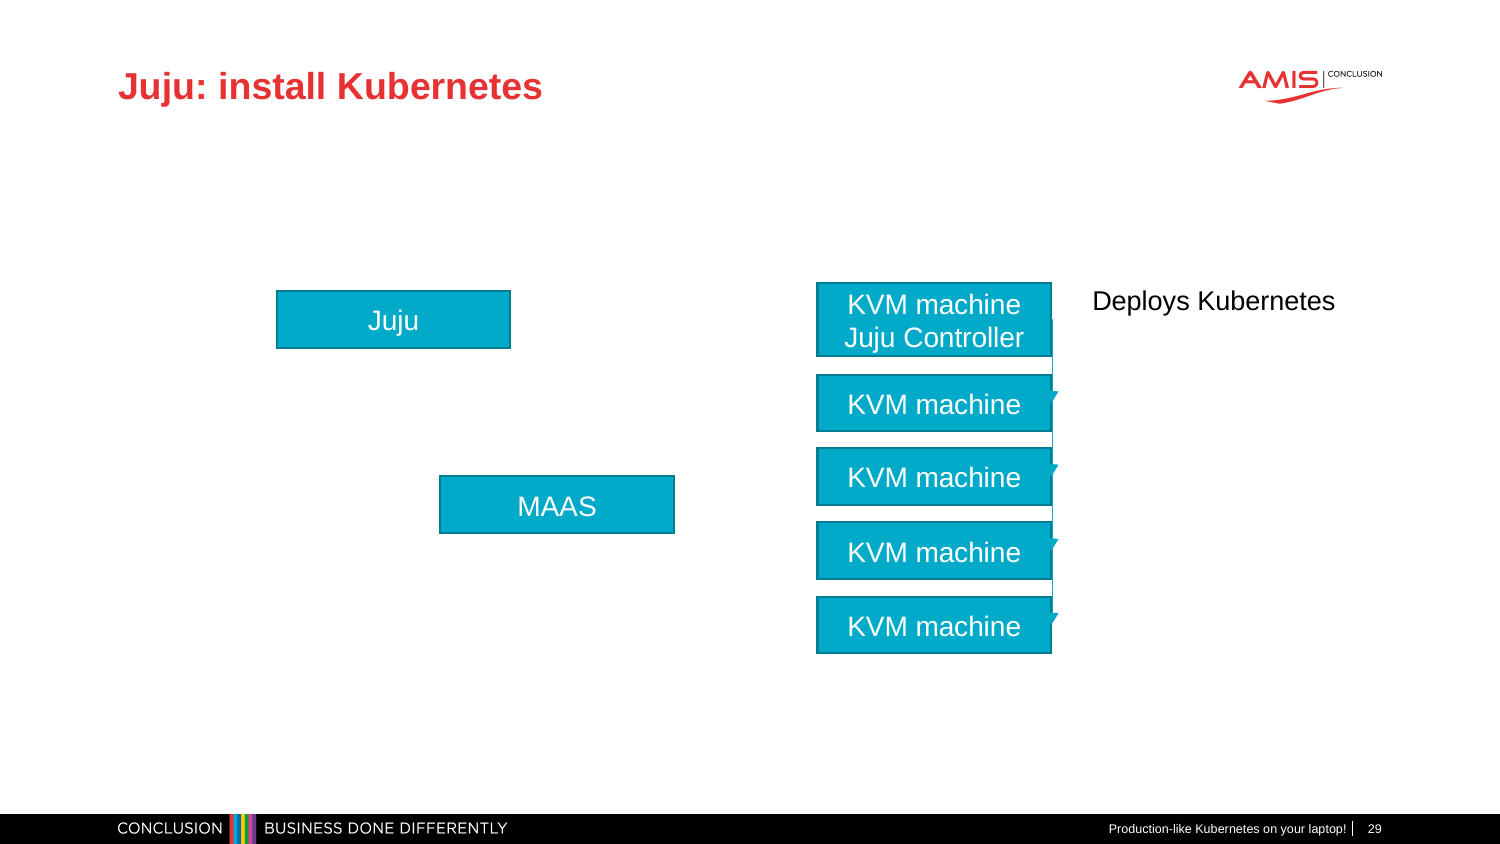

# Juju: install Kubernetes
KVM machine
Juju Controller
Deploys Kubernetes
Juju
KVM machine
KVM machine
MAAS
KVM machine
KVM machine
Production-like Kubernetes on your laptop!
29